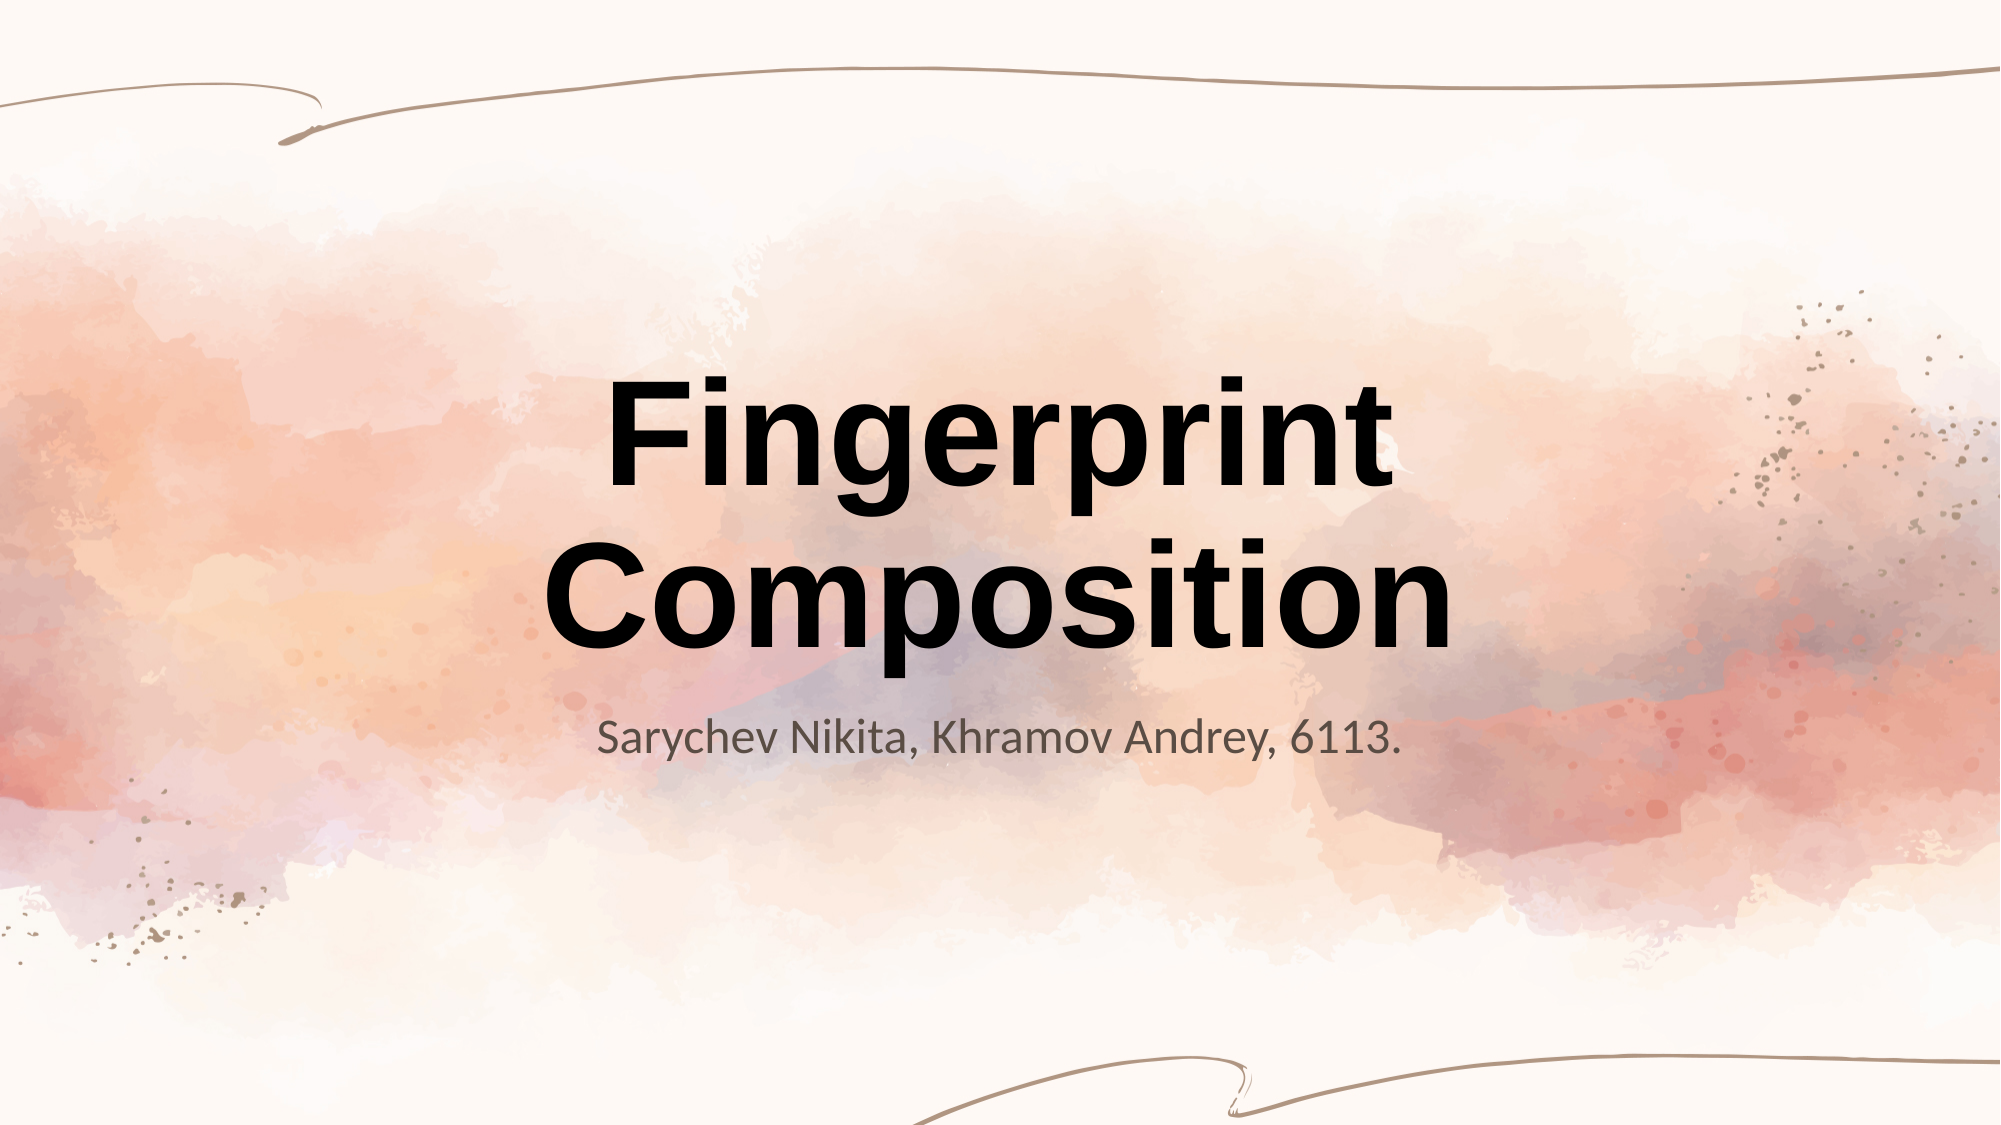

# Fingerprint Composition
Sarychev Nikita, Khramov Andrey, 6113.